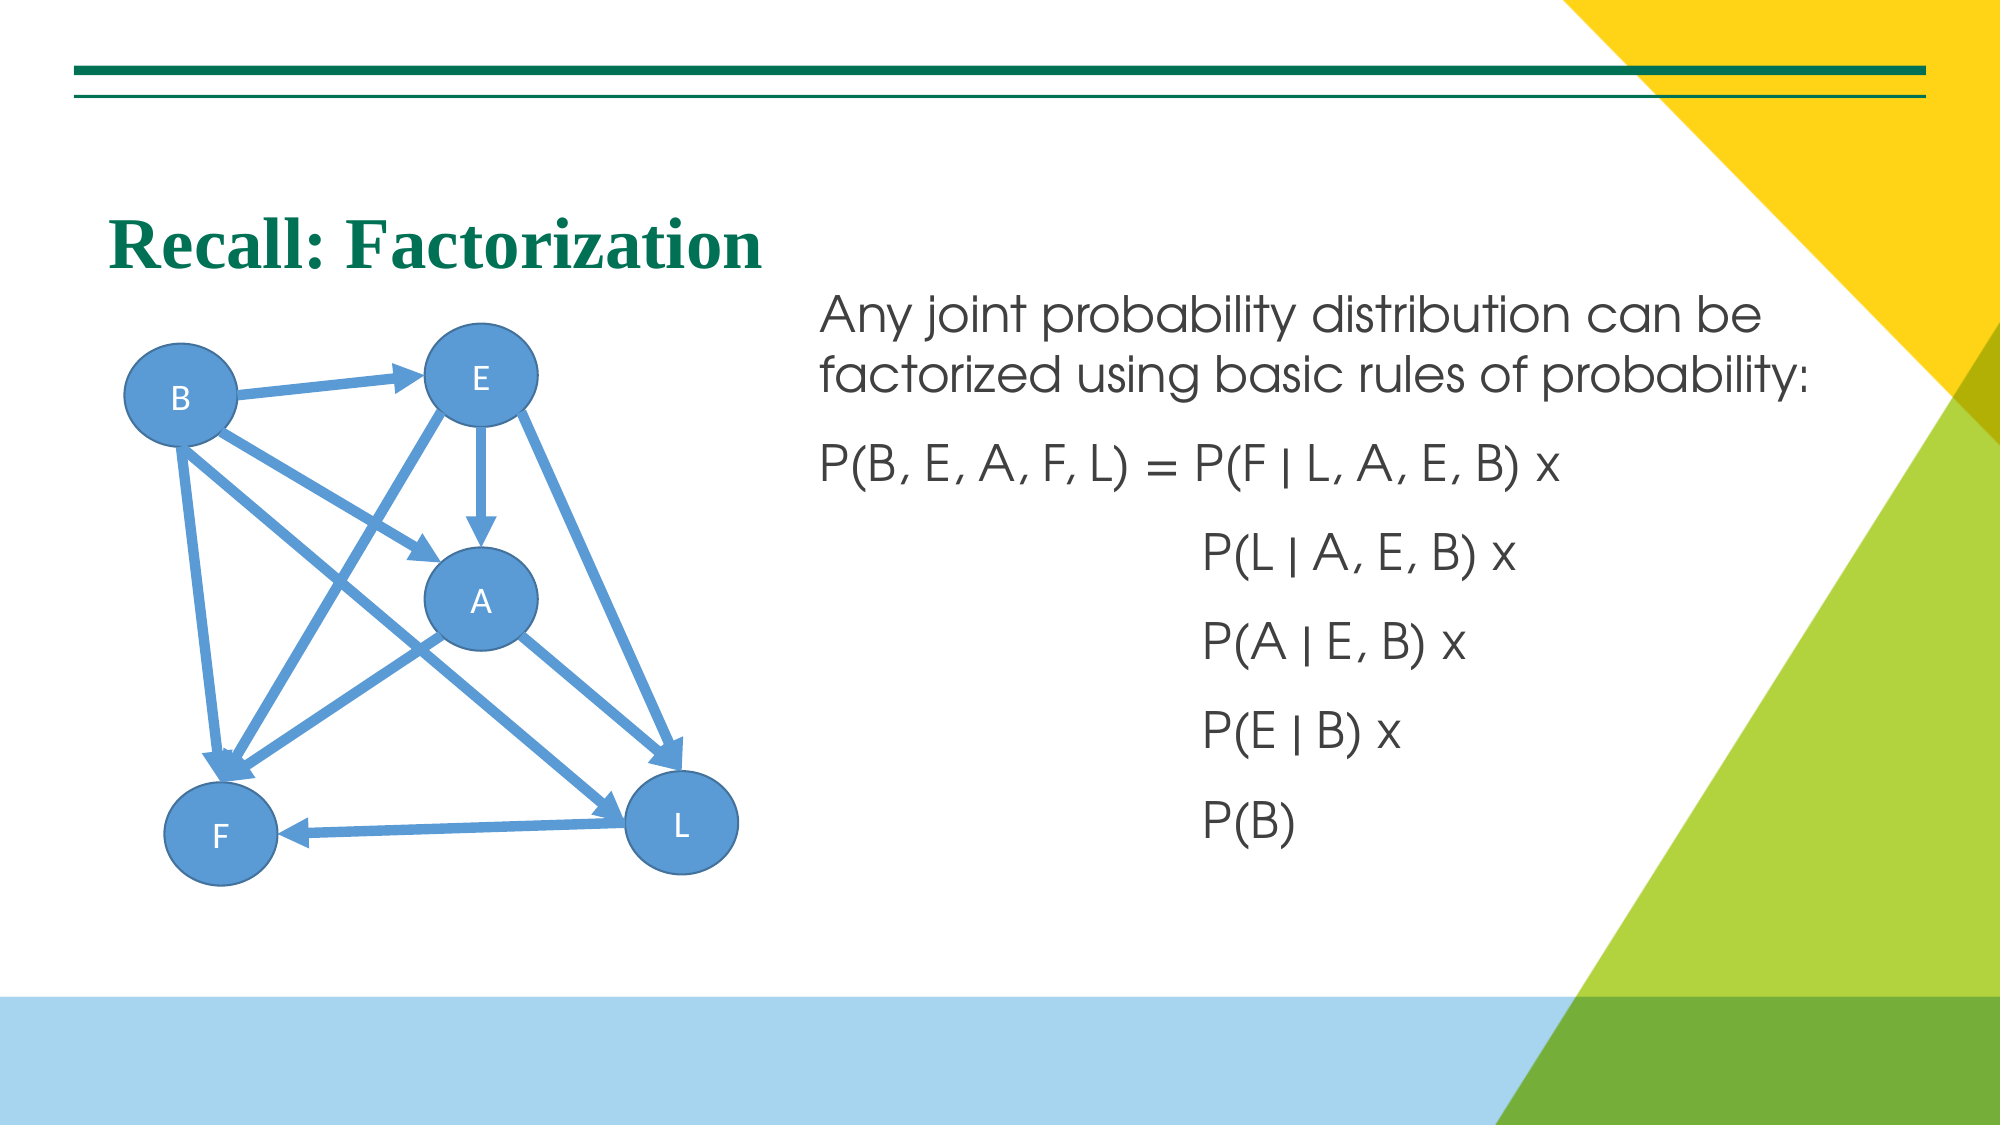

# Recall: Factorization
Any joint probability distribution can be factorized using basic rules of probability:
P(B, E, A, F, L) = P(F | L, A, E, B) x
		      P(L | A, E, B) x
		      P(A | E, B) x
   		      P(E | B) x
 		      P(B)

E
B
A
L
F